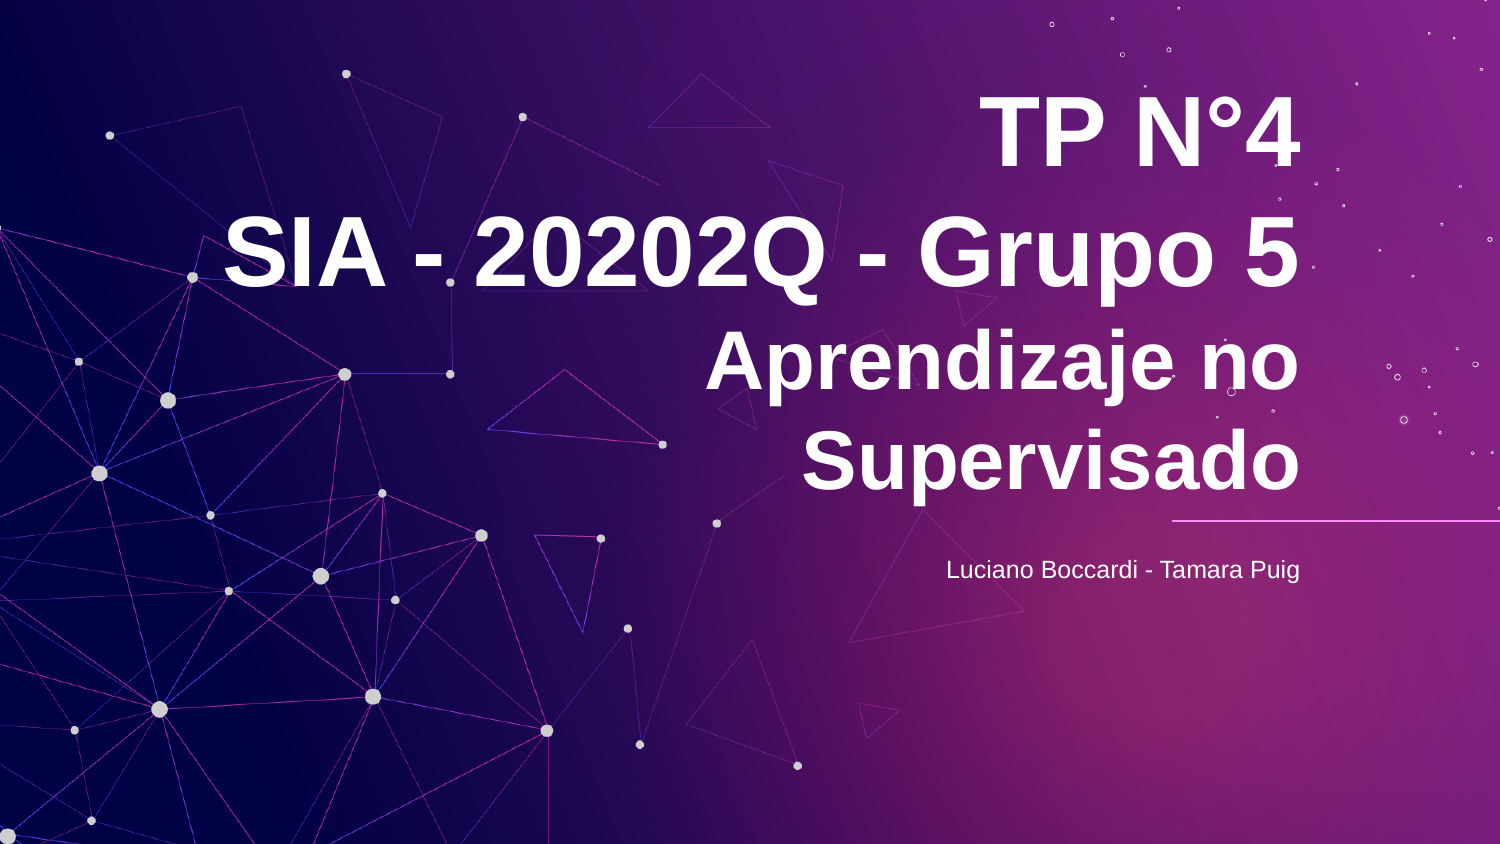

# TP N°4
SIA - 20202Q - Grupo 5
Aprendizaje no Supervisado

Luciano Boccardi - Tamara Puig